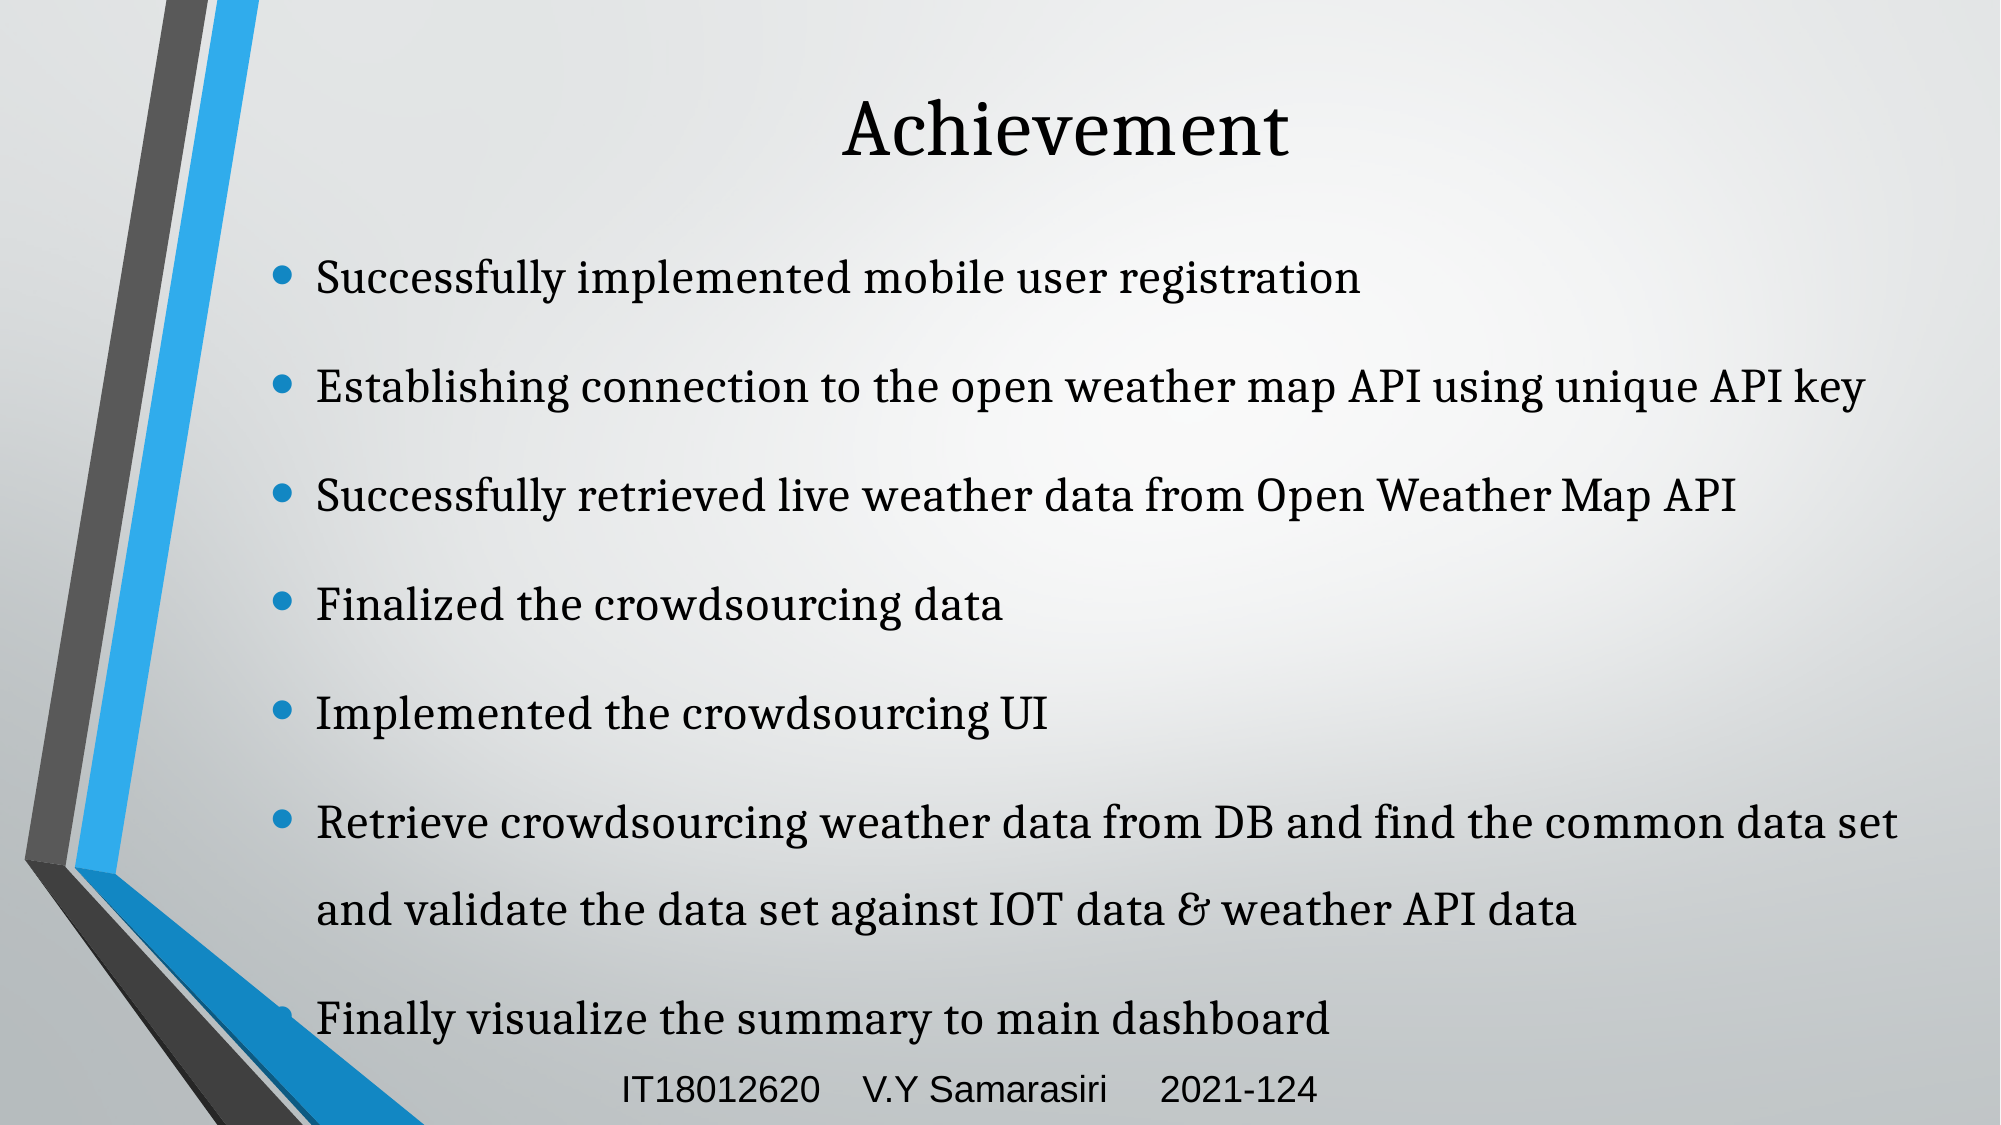

# Achievement
Successfully implemented mobile user registration
Establishing connection to the open weather map API using unique API key
Successfully retrieved live weather data from Open Weather Map API
Finalized the crowdsourcing data
Implemented the crowdsourcing UI
Retrieve crowdsourcing weather data from DB and find the common data set and validate the data set against IOT data & weather API data
Finally visualize the summary to main dashboard

IT18012620    V.Y Samarasiri     2021-124